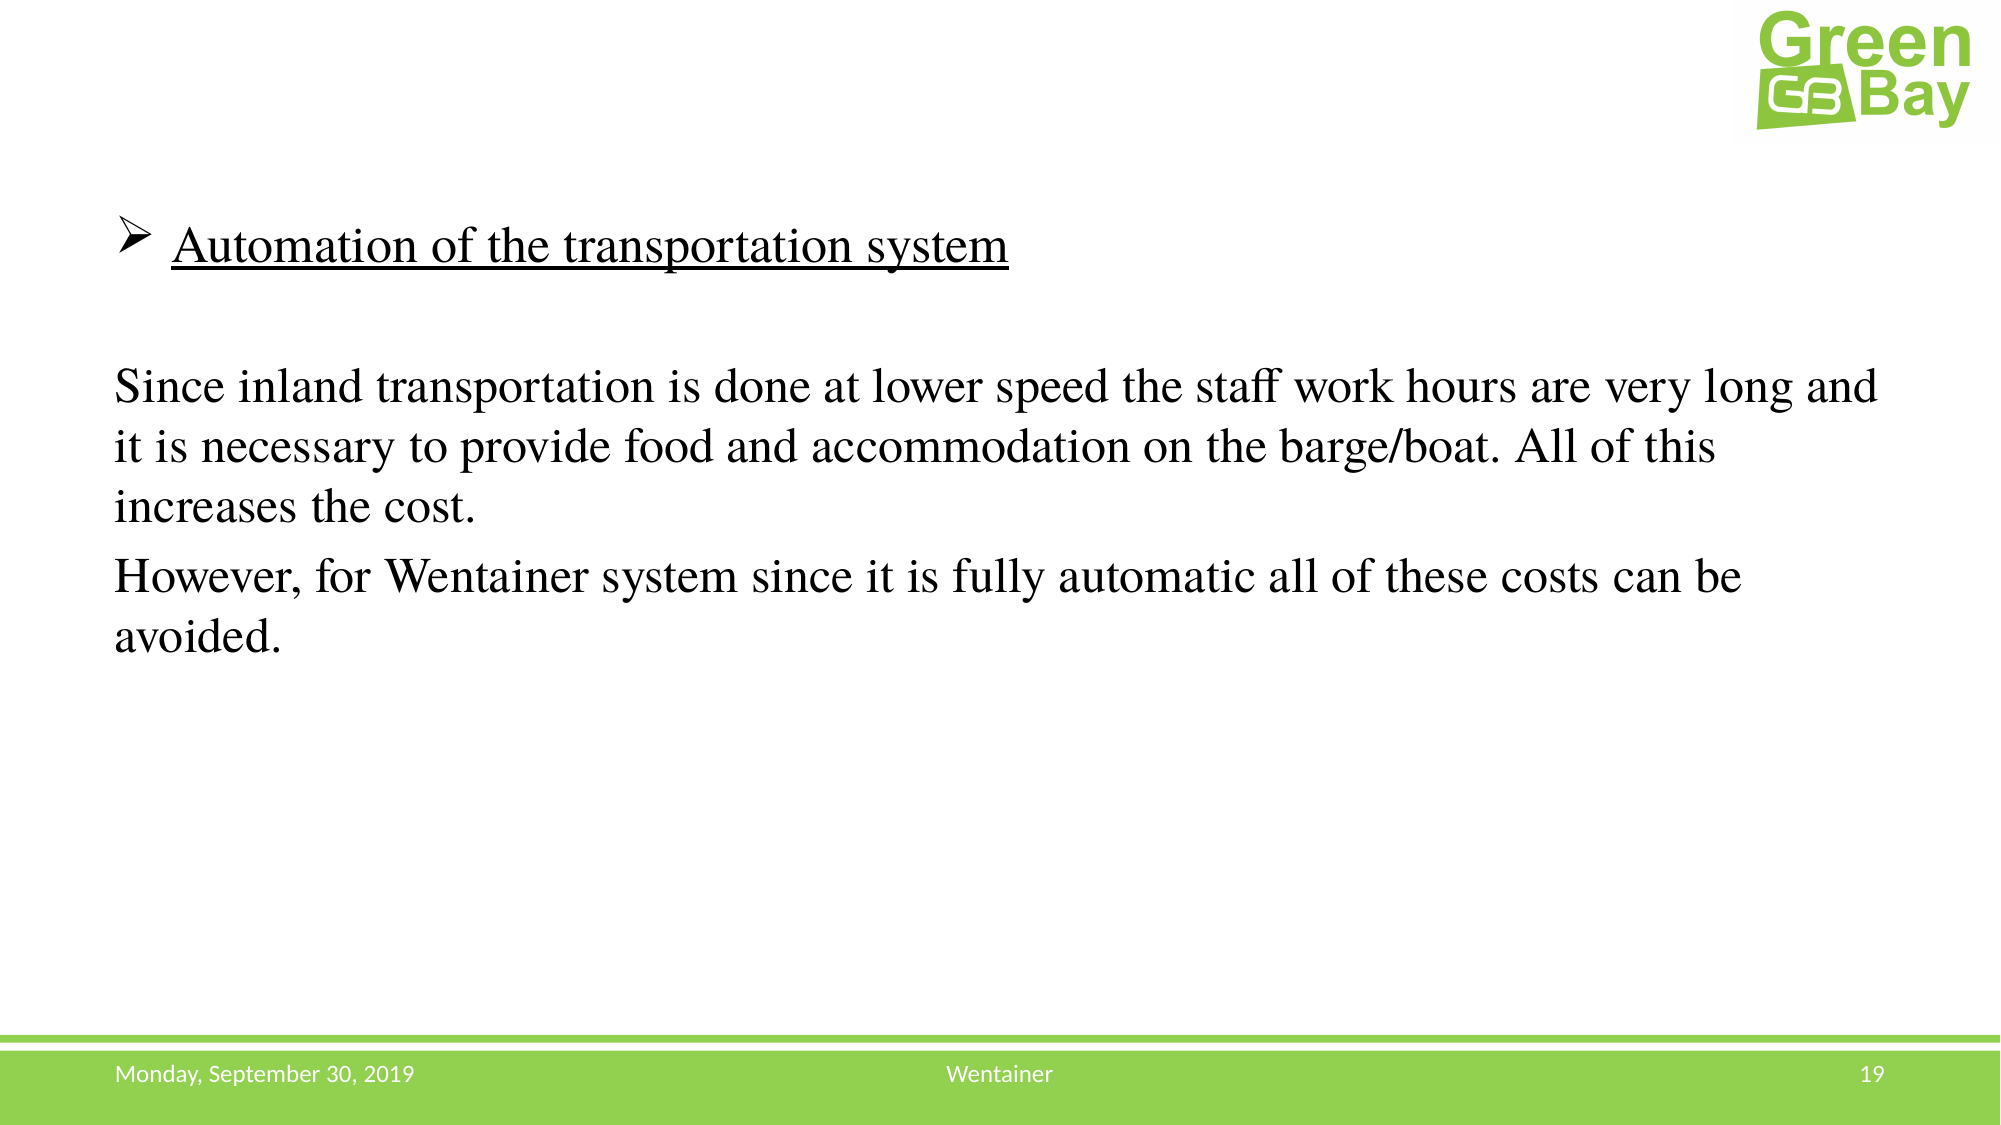

Automation of the transportation system

Since inland transportation is done at lower speed the staff work hours are very long and it is necessary to provide food and accommodation on the barge/boat. All of this increases the cost.
However, for Wentainer system since it is fully automatic all of these costs can be avoided.

Monday, September 30, 2019
Wentainer
19